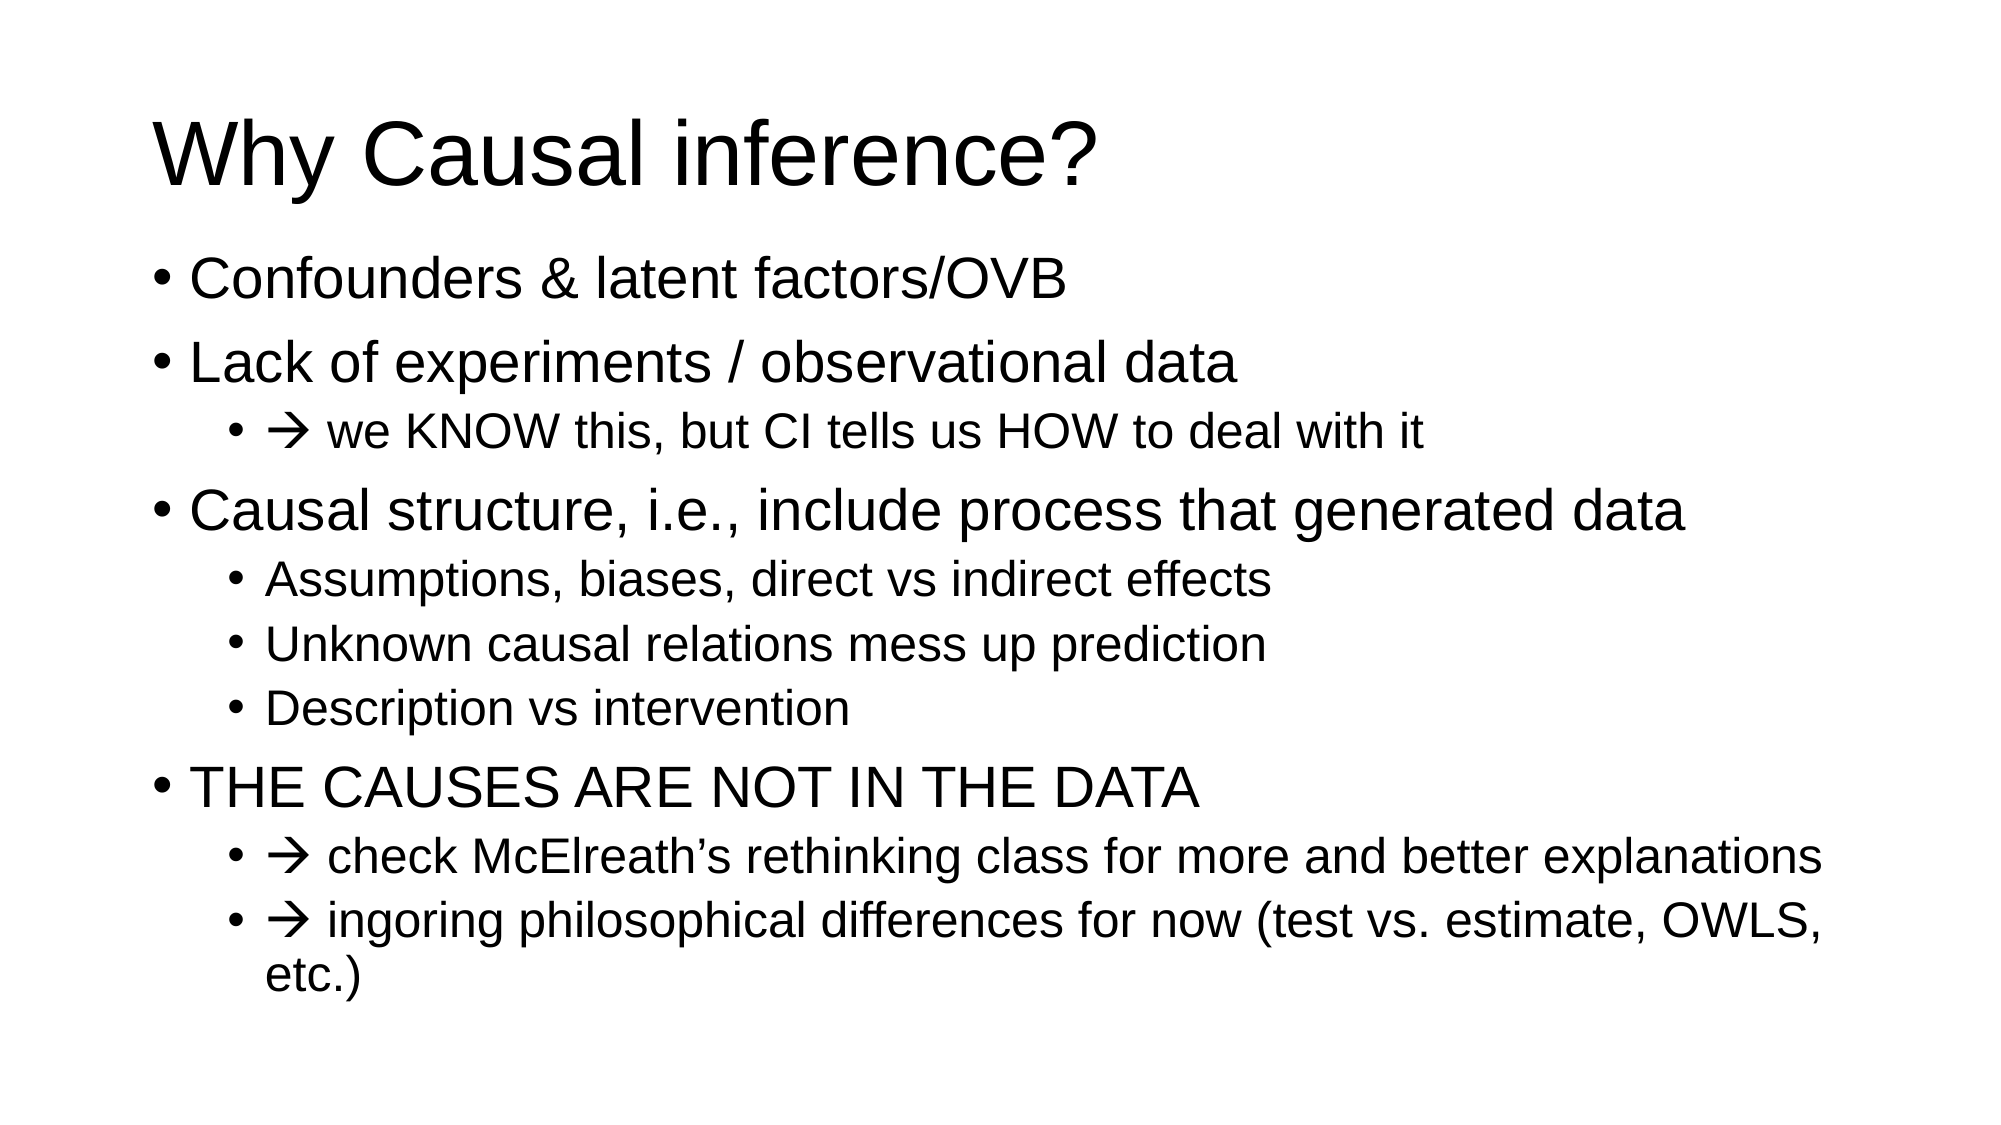

# Why Causal inference?
Confounders & latent factors/OVB
Lack of experiments / observational data
🡪 we KNOW this, but CI tells us HOW to deal with it
Causal structure, i.e., include process that generated data
Assumptions, biases, direct vs indirect effects
Unknown causal relations mess up prediction
Description vs intervention
THE CAUSES ARE NOT IN THE DATA
🡪 check McElreath’s rethinking class for more and better explanations
🡪 ingoring philosophical differences for now (test vs. estimate, OWLS, etc.)